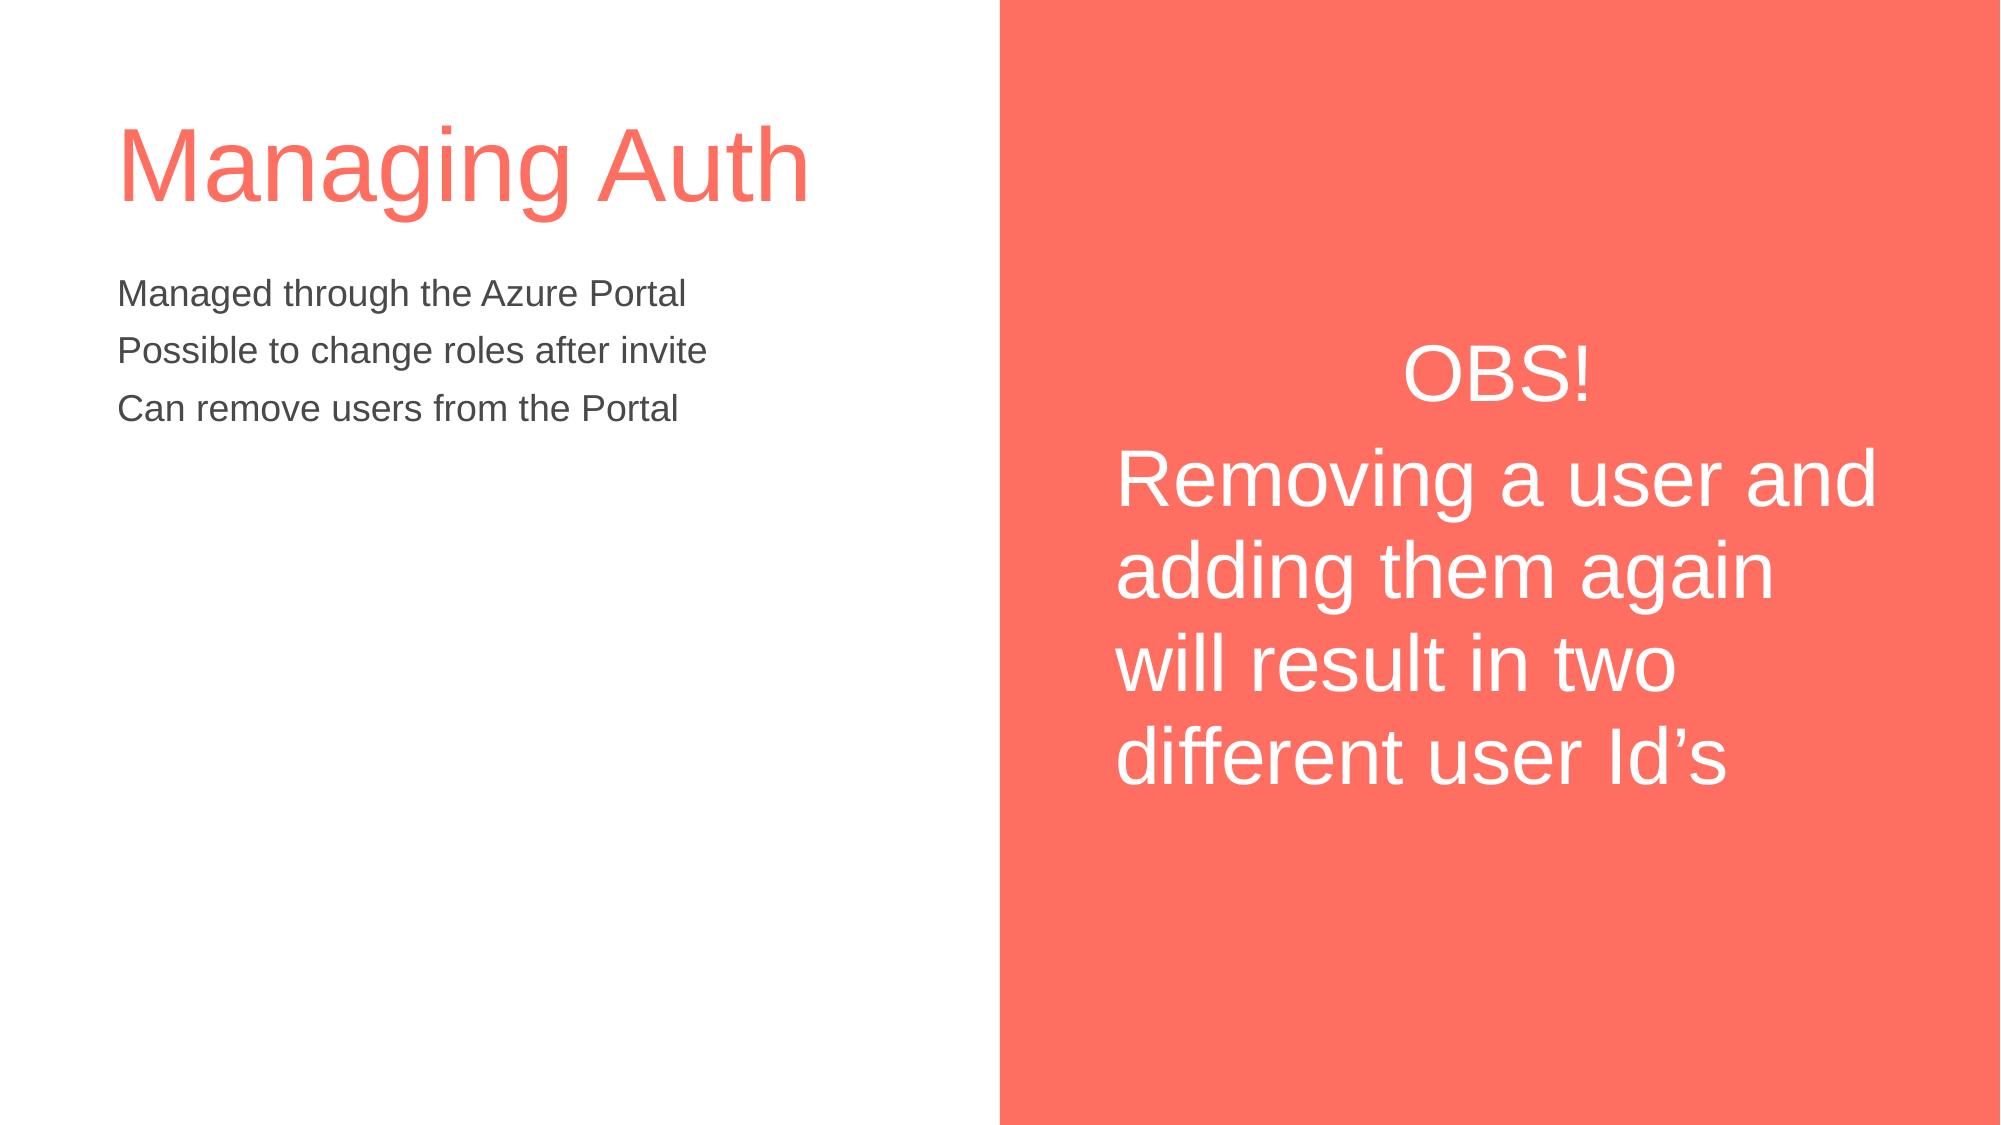

# Managing Auth
Managed through the Azure Portal
Possible to change roles after invite
Can remove users from the Portal
OBS!
Removing a user and adding them again will result in two different user Id’s